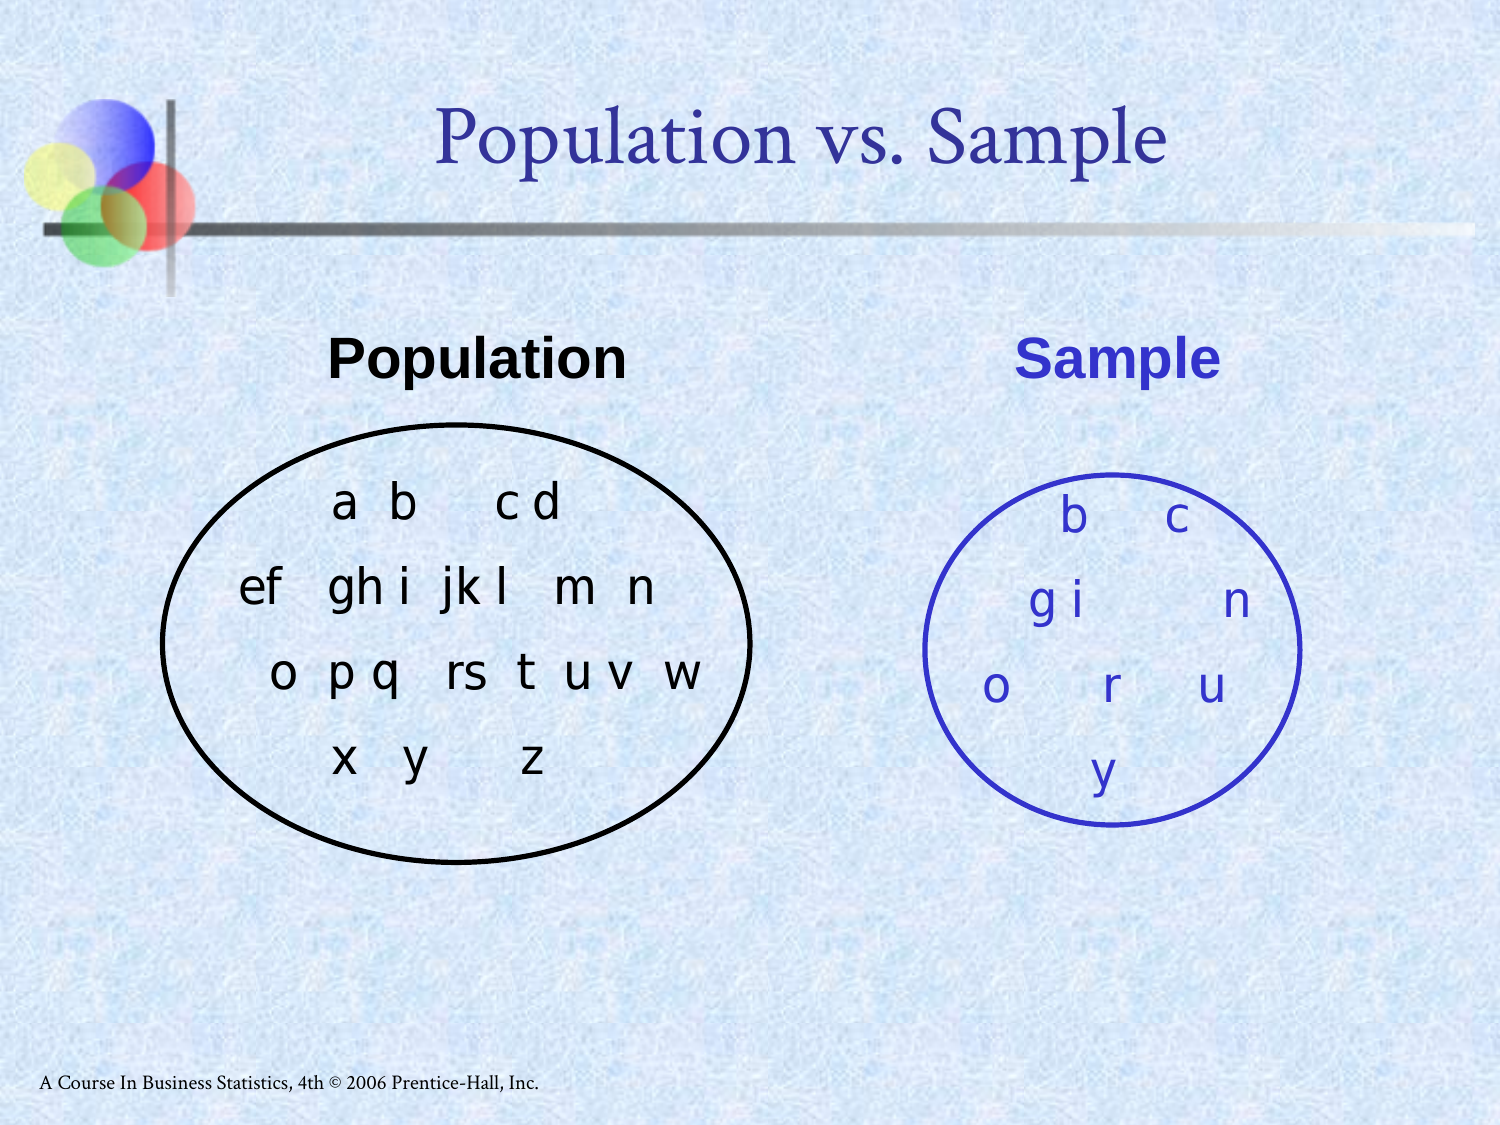

# Population vs. Sample
Population
Sample

      a  b     c d
ef   gh i  jk l   m  n
  o  p q   rs  t  u v  w
      x   y      z

       b     c
     g i         n
  o      r     u
         y

A Course In Business Statistics, 4th © 2006 Prentice-Hall, Inc.